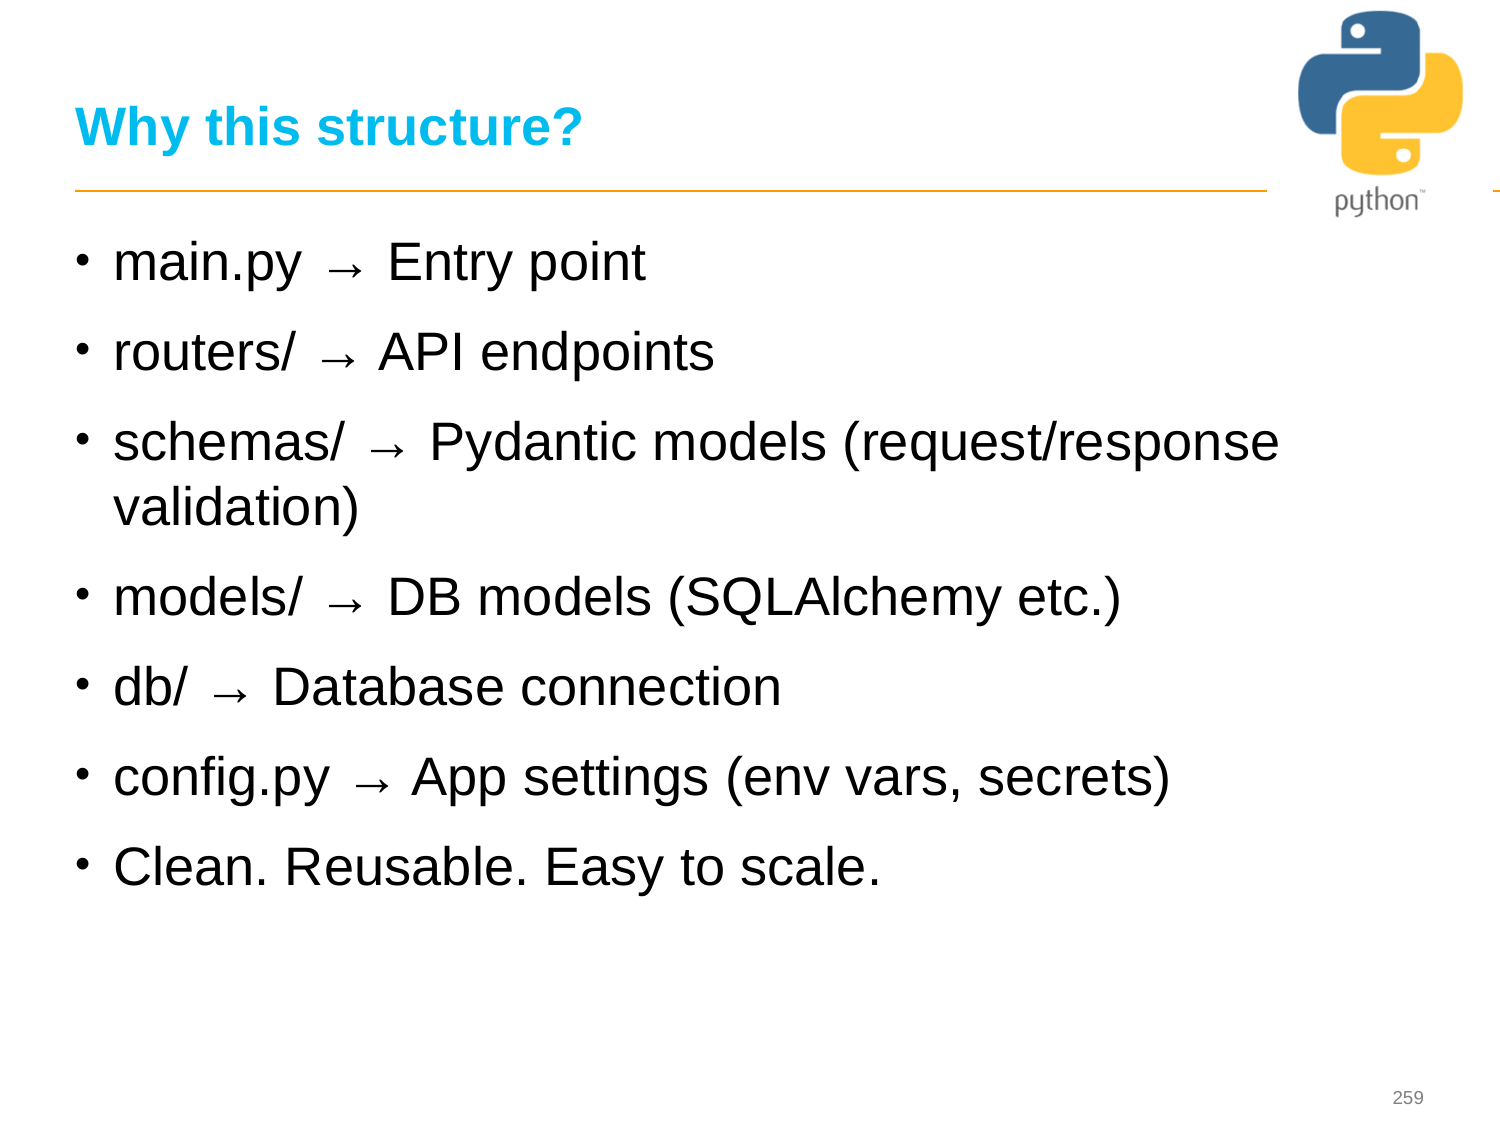

# Why this structure?
main.py → Entry point
routers/ → API endpoints
schemas/ → Pydantic models (request/response validation)
models/ → DB models (SQLAlchemy etc.)
db/ → Database connection
config.py → App settings (env vars, secrets)
Clean. Reusable. Easy to scale.